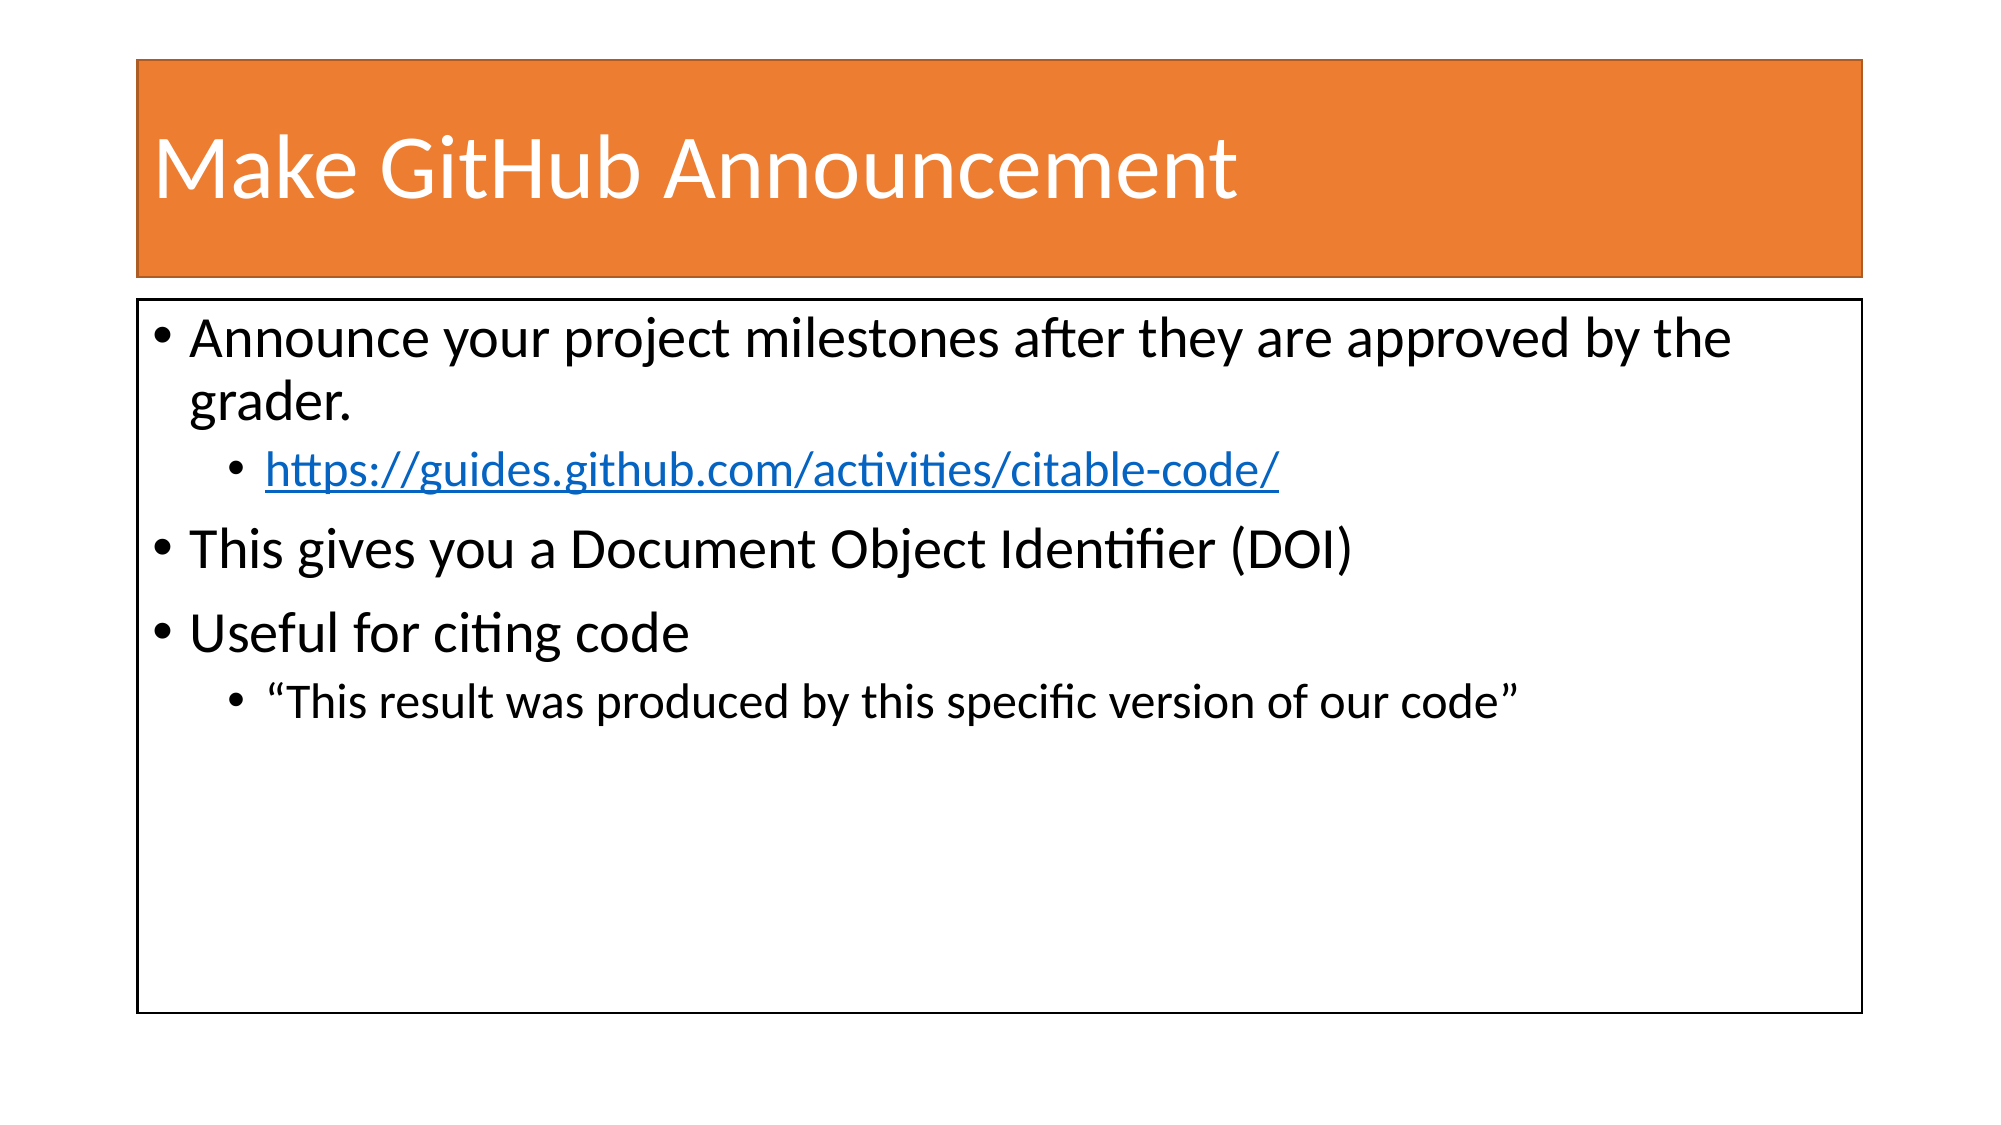

# Make GitHub Announcement
Announce your project milestones after they are approved by the grader.
https://guides.github.com/activities/citable-code/
This gives you a Document Object Identifier (DOI)
Useful for citing code
“This result was produced by this specific version of our code”